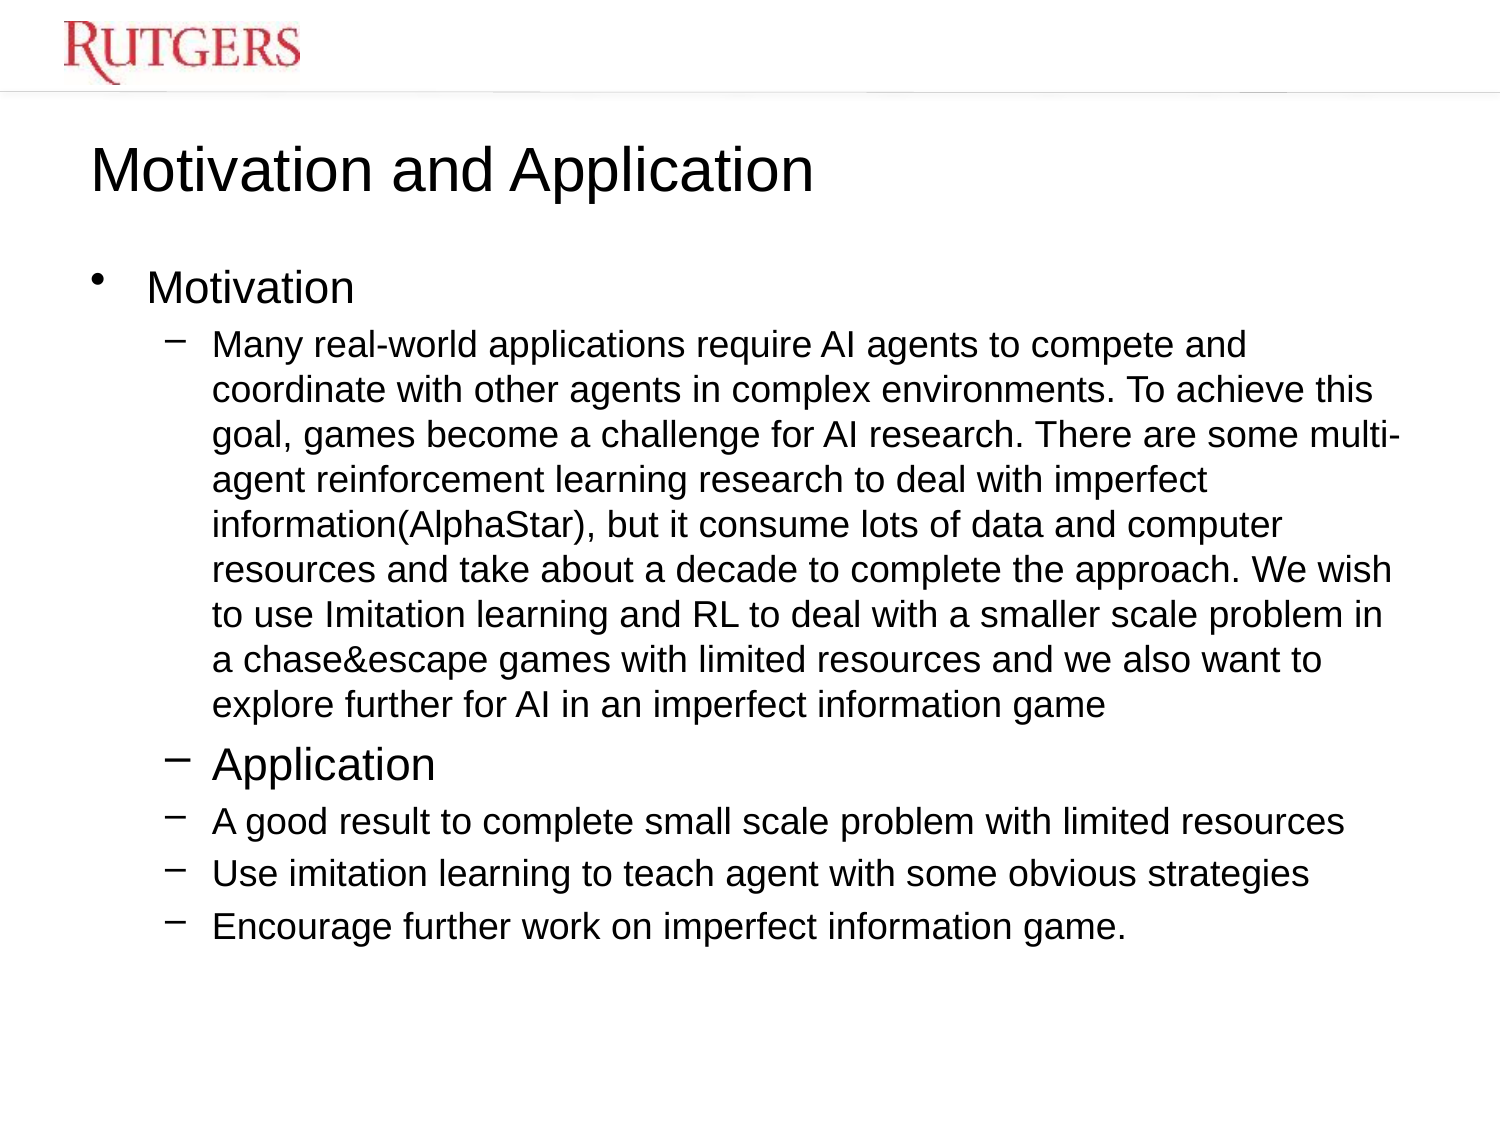

# Motivation and Application
Motivation
Many real-world applications require AI agents to compete and coordinate with other agents in complex environments. To achieve this goal, games become a challenge for AI research. There are some multi-agent reinforcement learning research to deal with imperfect information(AlphaStar), but it consume lots of data and computer resources and take about a decade to complete the approach. We wish to use Imitation learning and RL to deal with a smaller scale problem in a chase&escape games with limited resources and we also want to explore further for AI in an imperfect information game
Application
A good result to complete small scale problem with limited resources
Use imitation learning to teach agent with some obvious strategies
Encourage further work on imperfect information game.